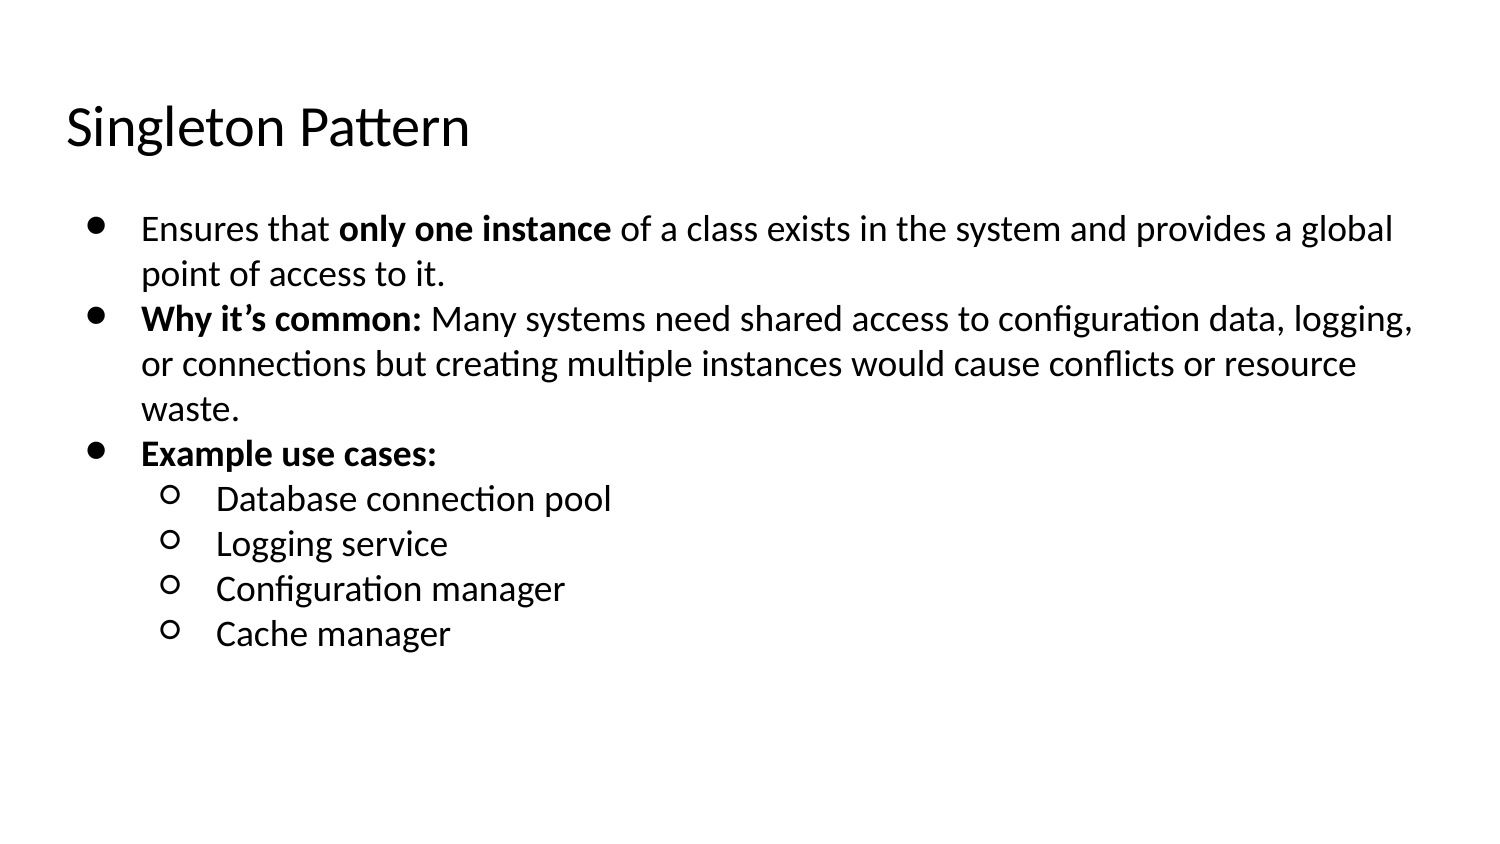

# Singleton Pattern
Ensures that only one instance of a class exists in the system and provides a global point of access to it.
Why it’s common: Many systems need shared access to configuration data, logging, or connections but creating multiple instances would cause conflicts or resource waste.
Example use cases:
Database connection pool
Logging service
Configuration manager
Cache manager